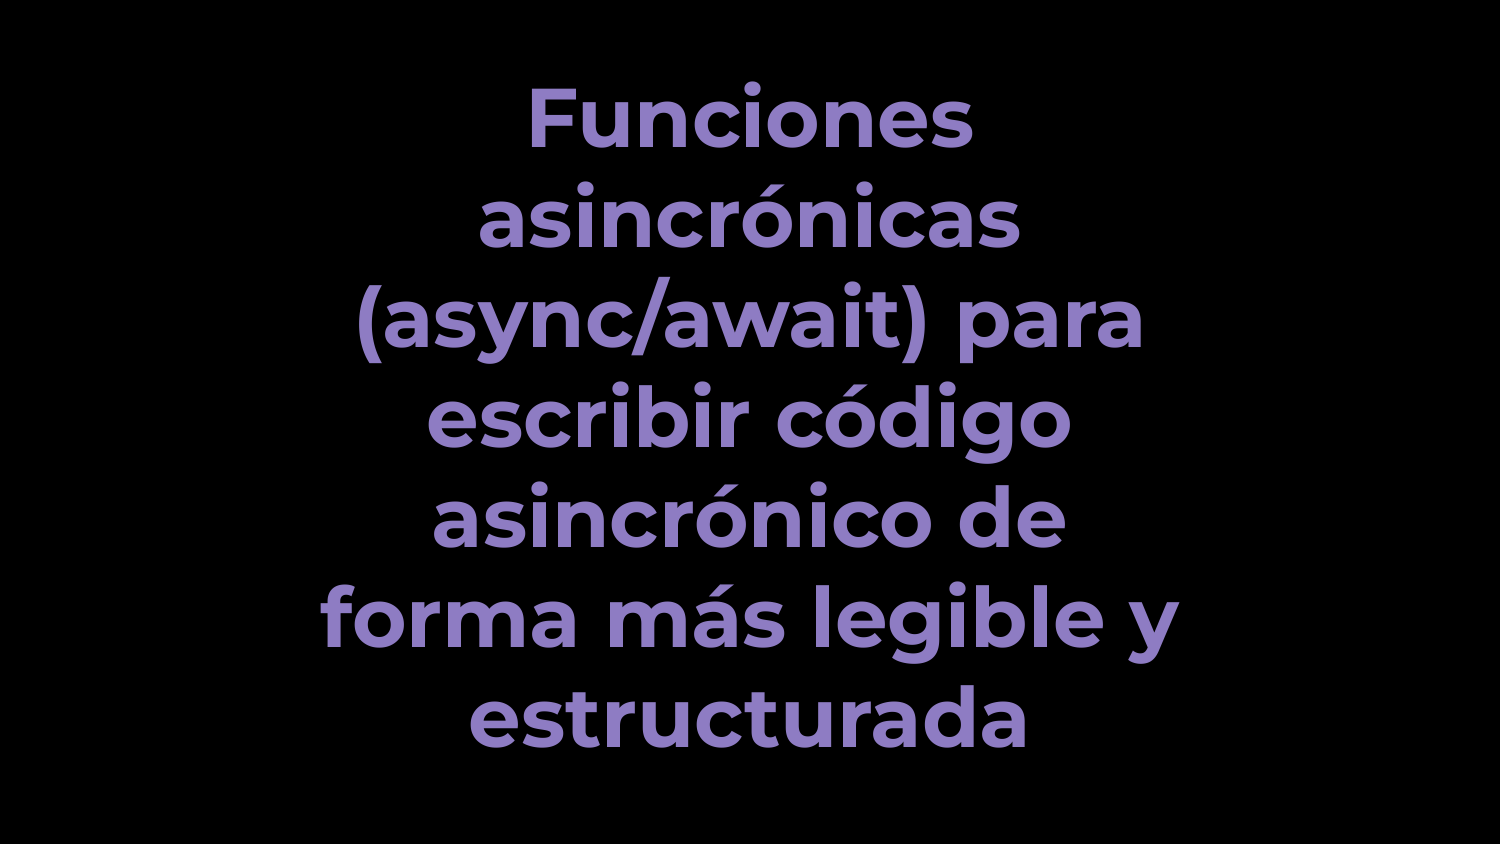

Funciones asincrónicas (async/await) para escribir código asincrónico de forma más legible y estructurada